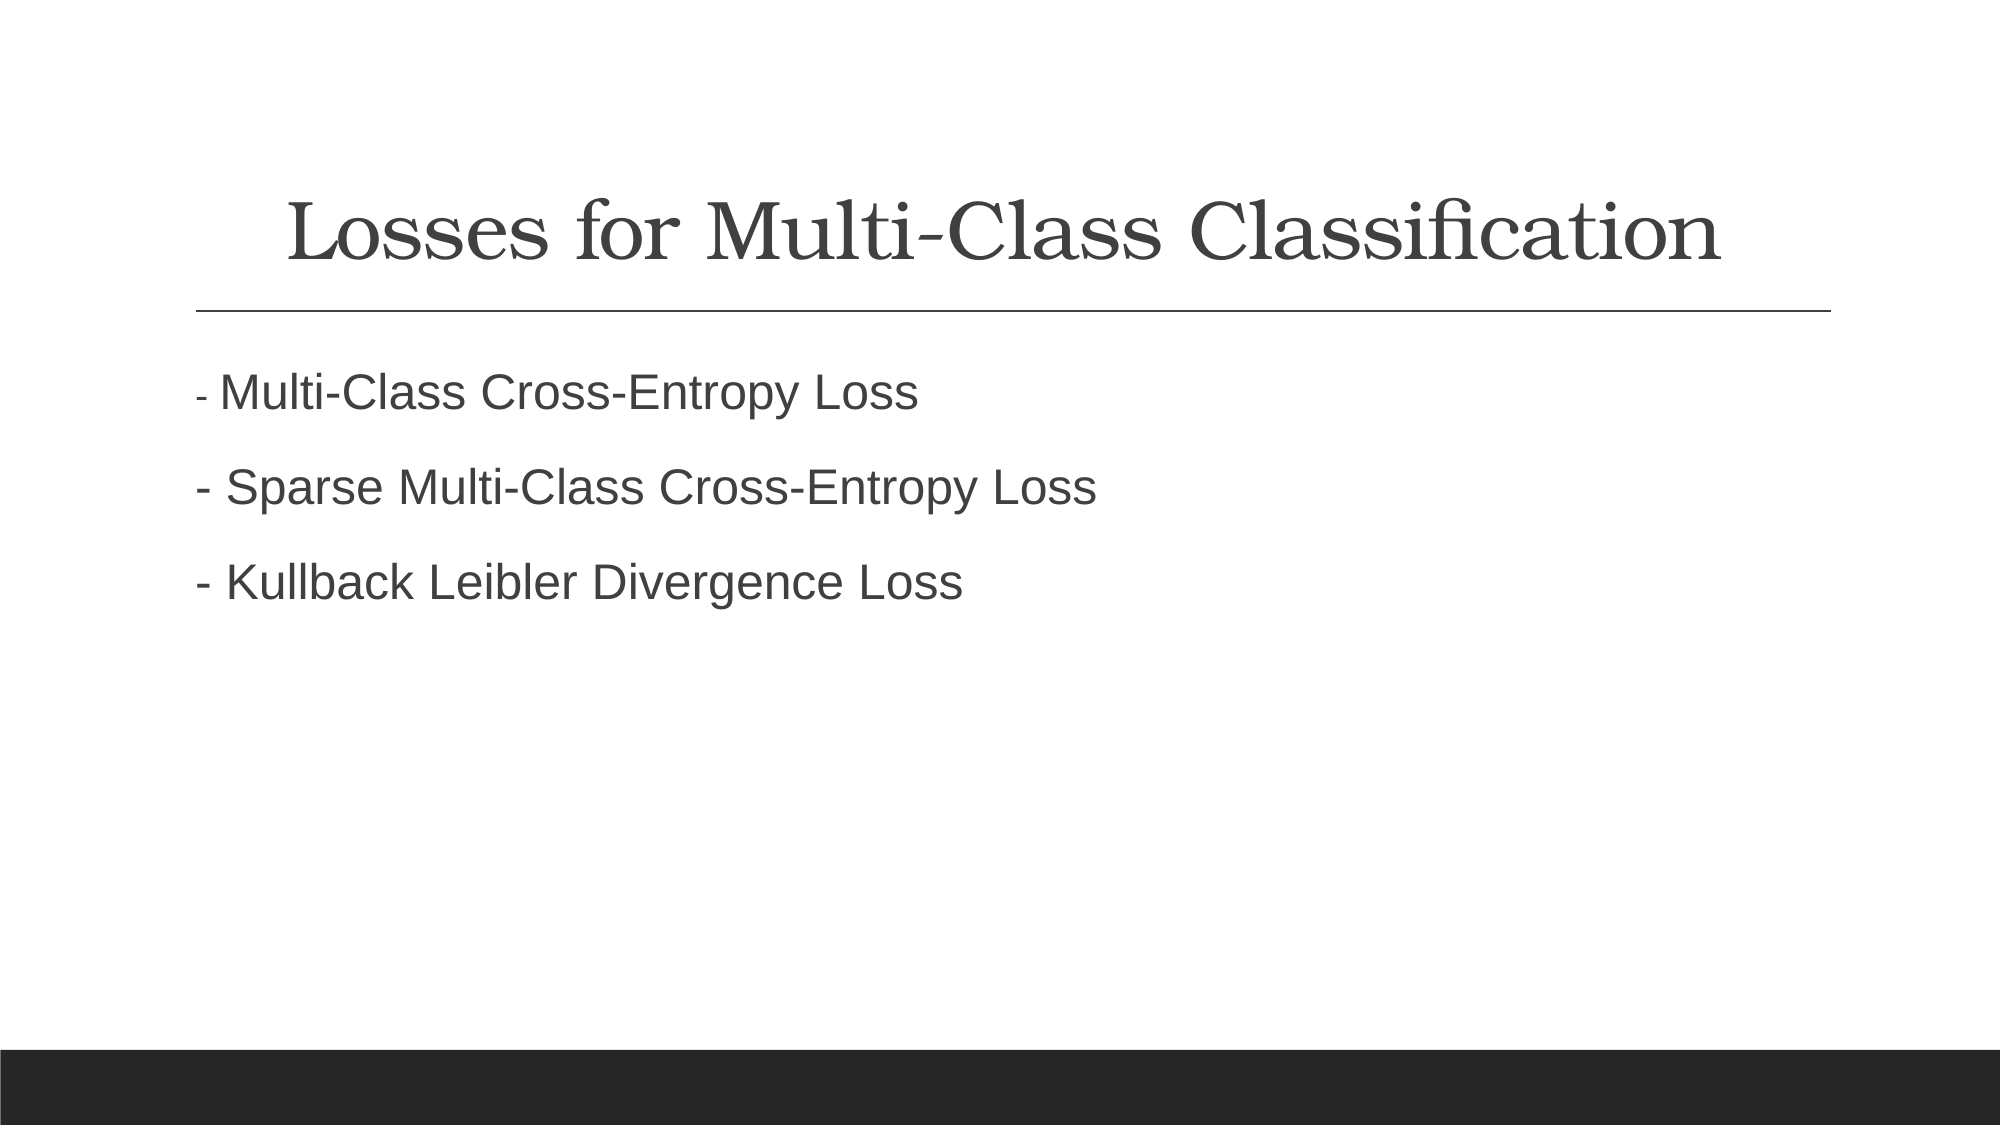

# Losses for Multi-Class Classification
- Multi-Class Cross-Entropy Loss
- Sparse Multi-Class Cross-Entropy Loss
- Kullback Leibler Divergence Loss